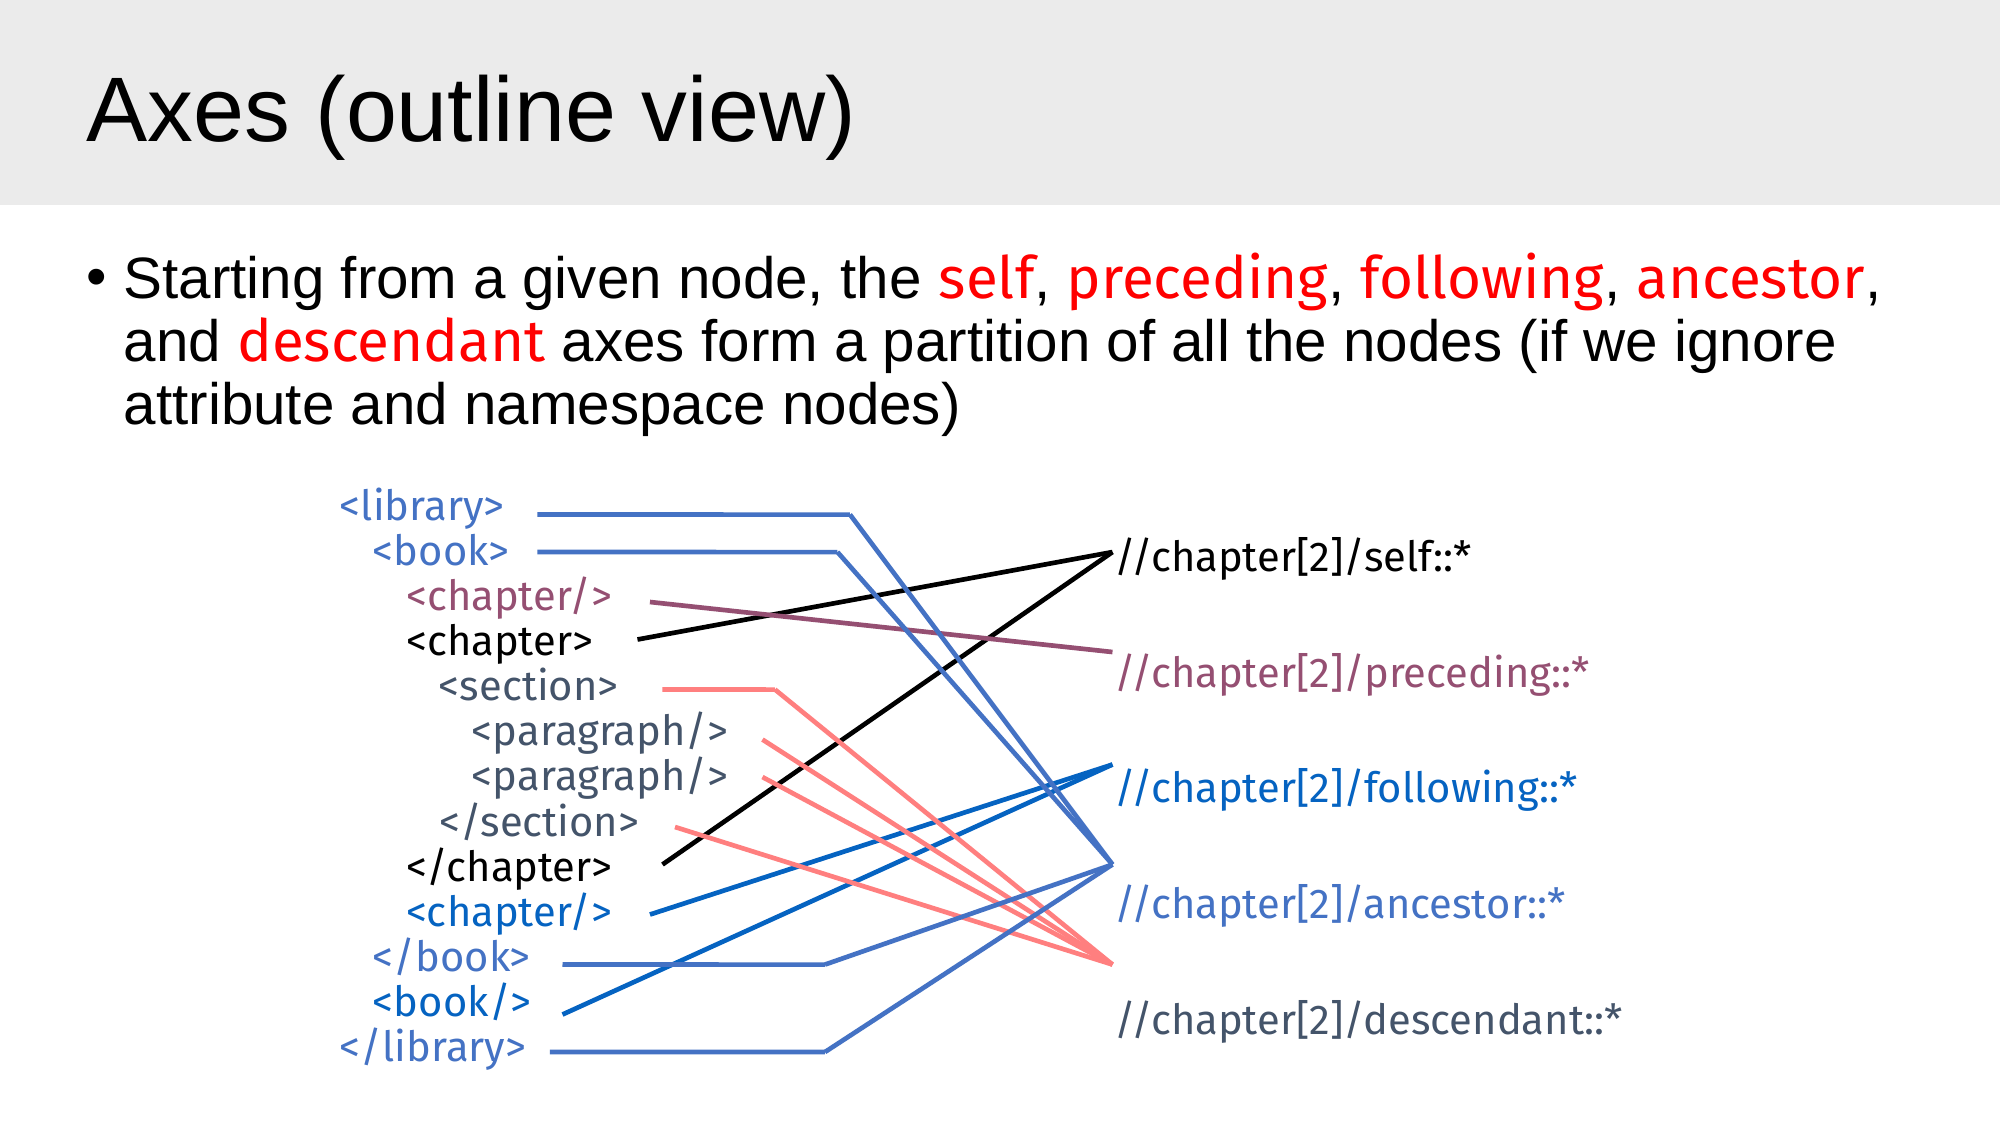

# Axes (outline view)
Starting from a given node, the self, preceding, following, ancestor, and descendant axes form a partition of all the nodes (if we ignore attribute and namespace nodes)

<library>
   <book>
      <chapter/>
      <chapter>
         <section>
            <paragraph/>
            <paragraph/>
         </section>
      </chapter>
      <chapter/>
   </book>
   <book/>
</library>
//chapter[2]/self::*
//chapter[2]/preceding::*
//chapter[2]/following::*
//chapter[2]/ancestor::*
//chapter[2]/descendant::*